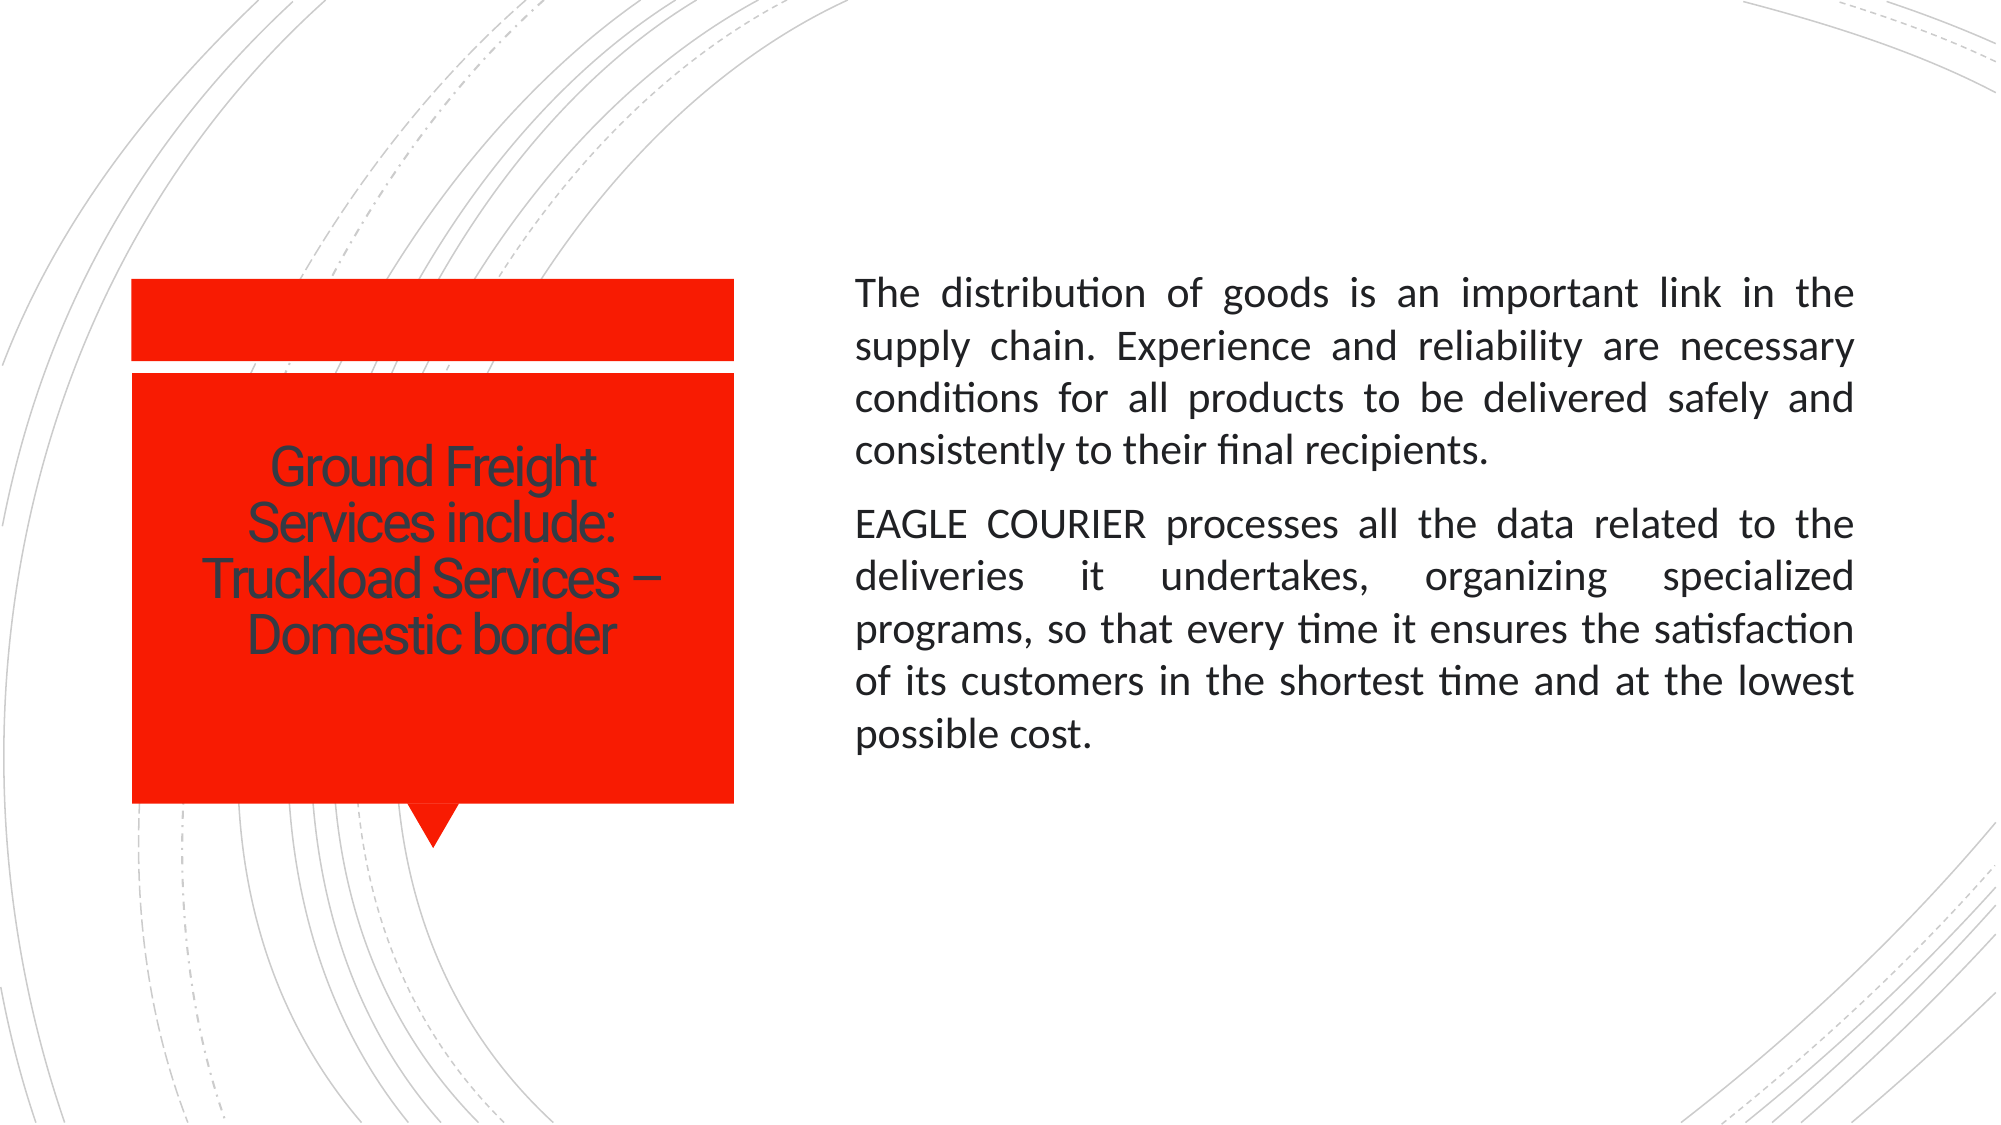

The distribution of goods is an important link in the supply chain. Experience and reliability are necessary conditions for all products to be delivered safely and consistently to their final recipients.
EAGLE COURIER processes all the data related to the deliveries it undertakes, organizing specialized programs, so that every time it ensures the satisfaction of its customers in the shortest time and at the lowest possible cost.
# Ground Freight Services include: Truckload Services – Domestic border